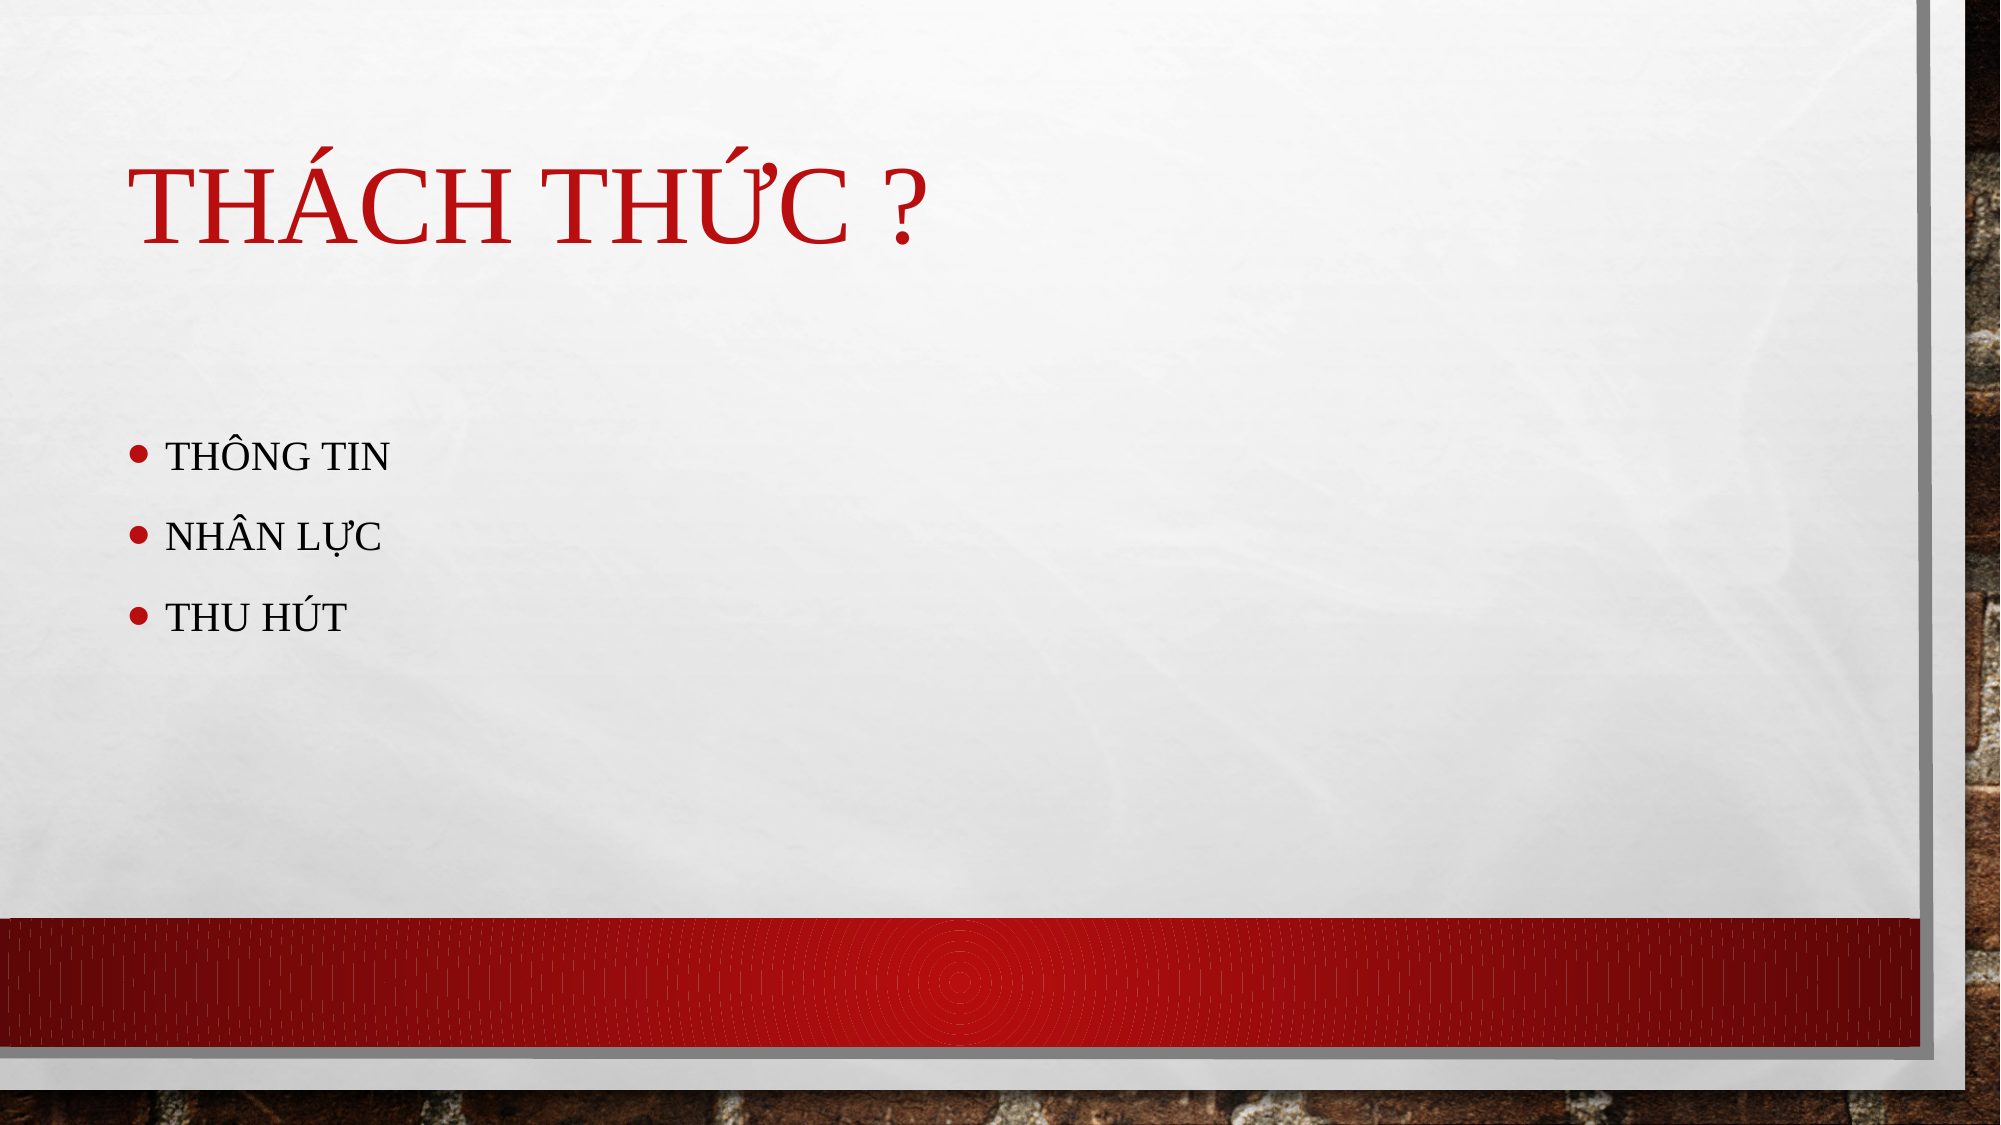

# Thách thức ?
Thông tin
Nhân lực
Thu hút